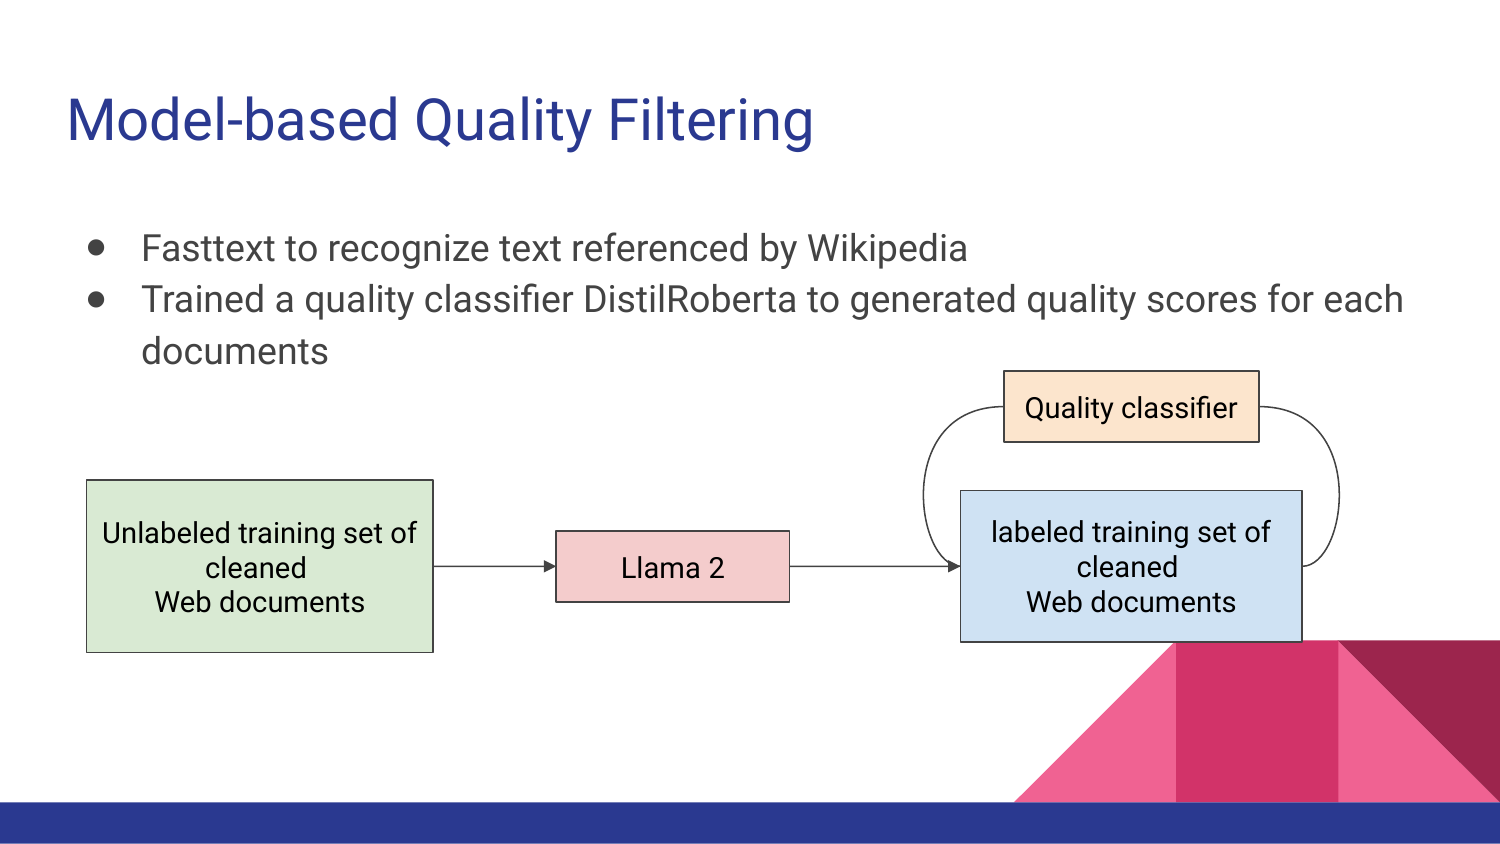

# Model-based Quality Filtering
Fasttext to recognize text referenced by Wikipedia
Trained a quality classifier DistilRoberta to generated quality scores for each documents
Quality classifier
Unlabeled training set of cleaned
Web documents
labeled training set of cleaned
Web documents
Llama 2